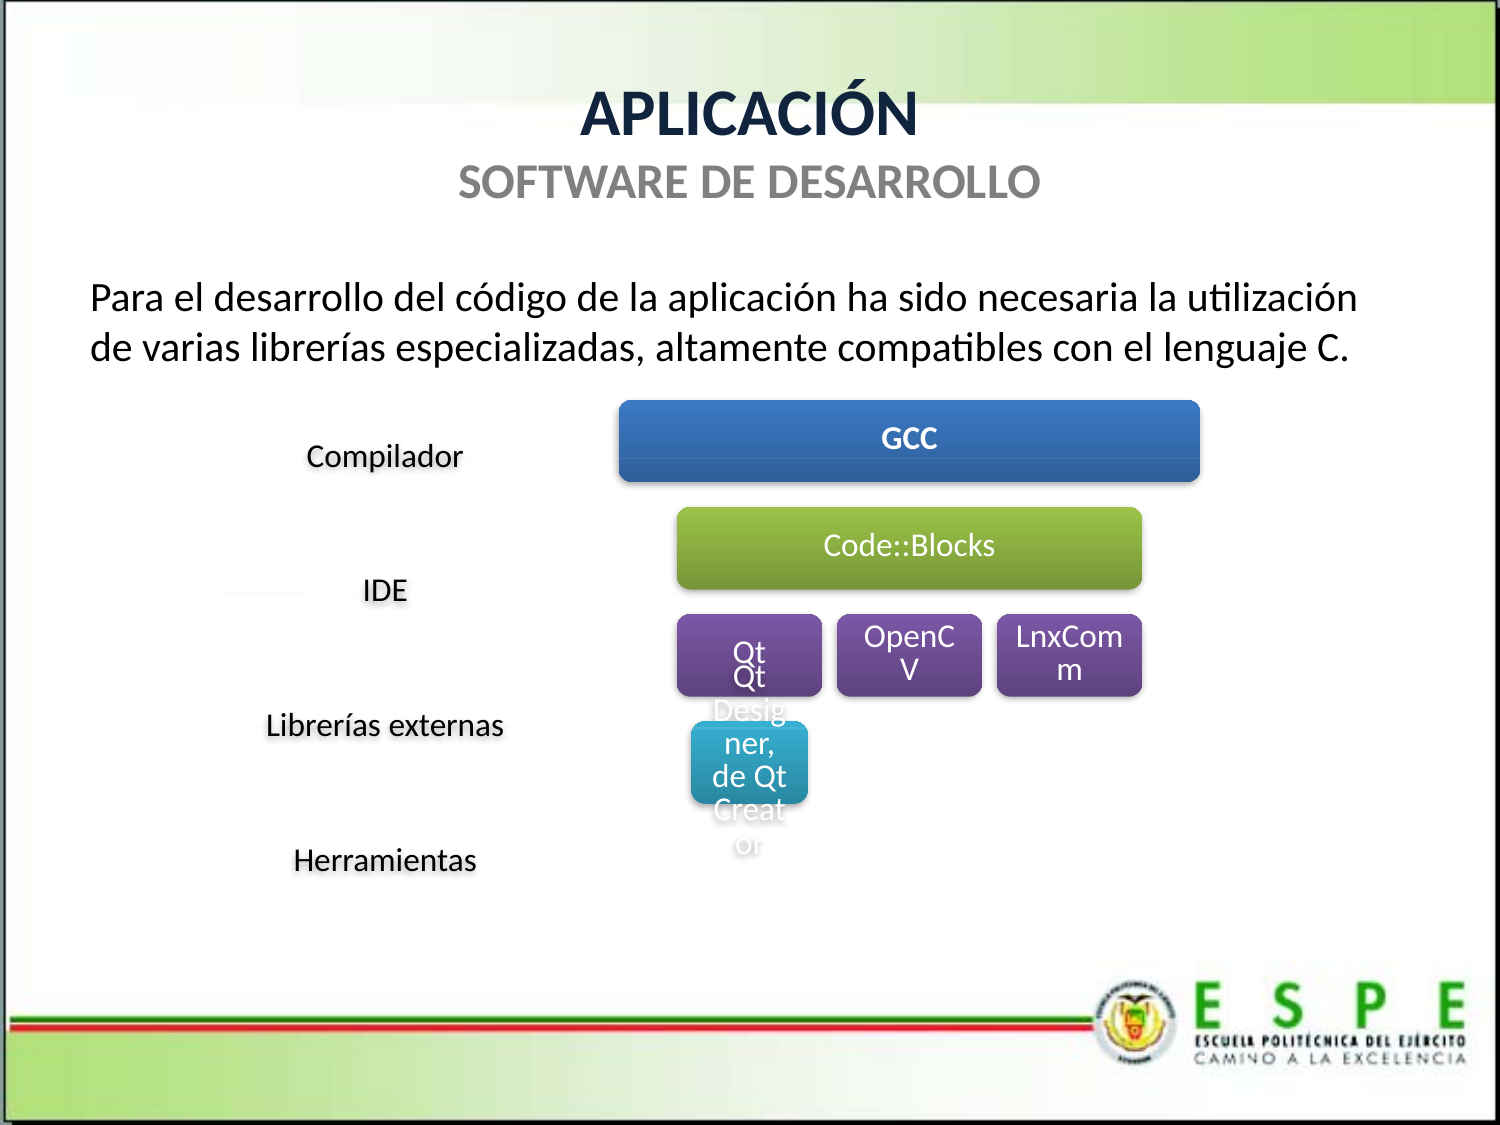

# APLICACIÓN SOFTWARE DE DESARROLLO
Para el desarrollo del código de la aplicación ha sido necesaria la utilización de varias librerías especializadas, altamente compatibles con el lenguaje C.
GCC
Code::Blocks
Qt
LnxComm
Compilador
IDE
Librerías externas
OpenCV
Qt Designer, de Qt Creator
Herramientas